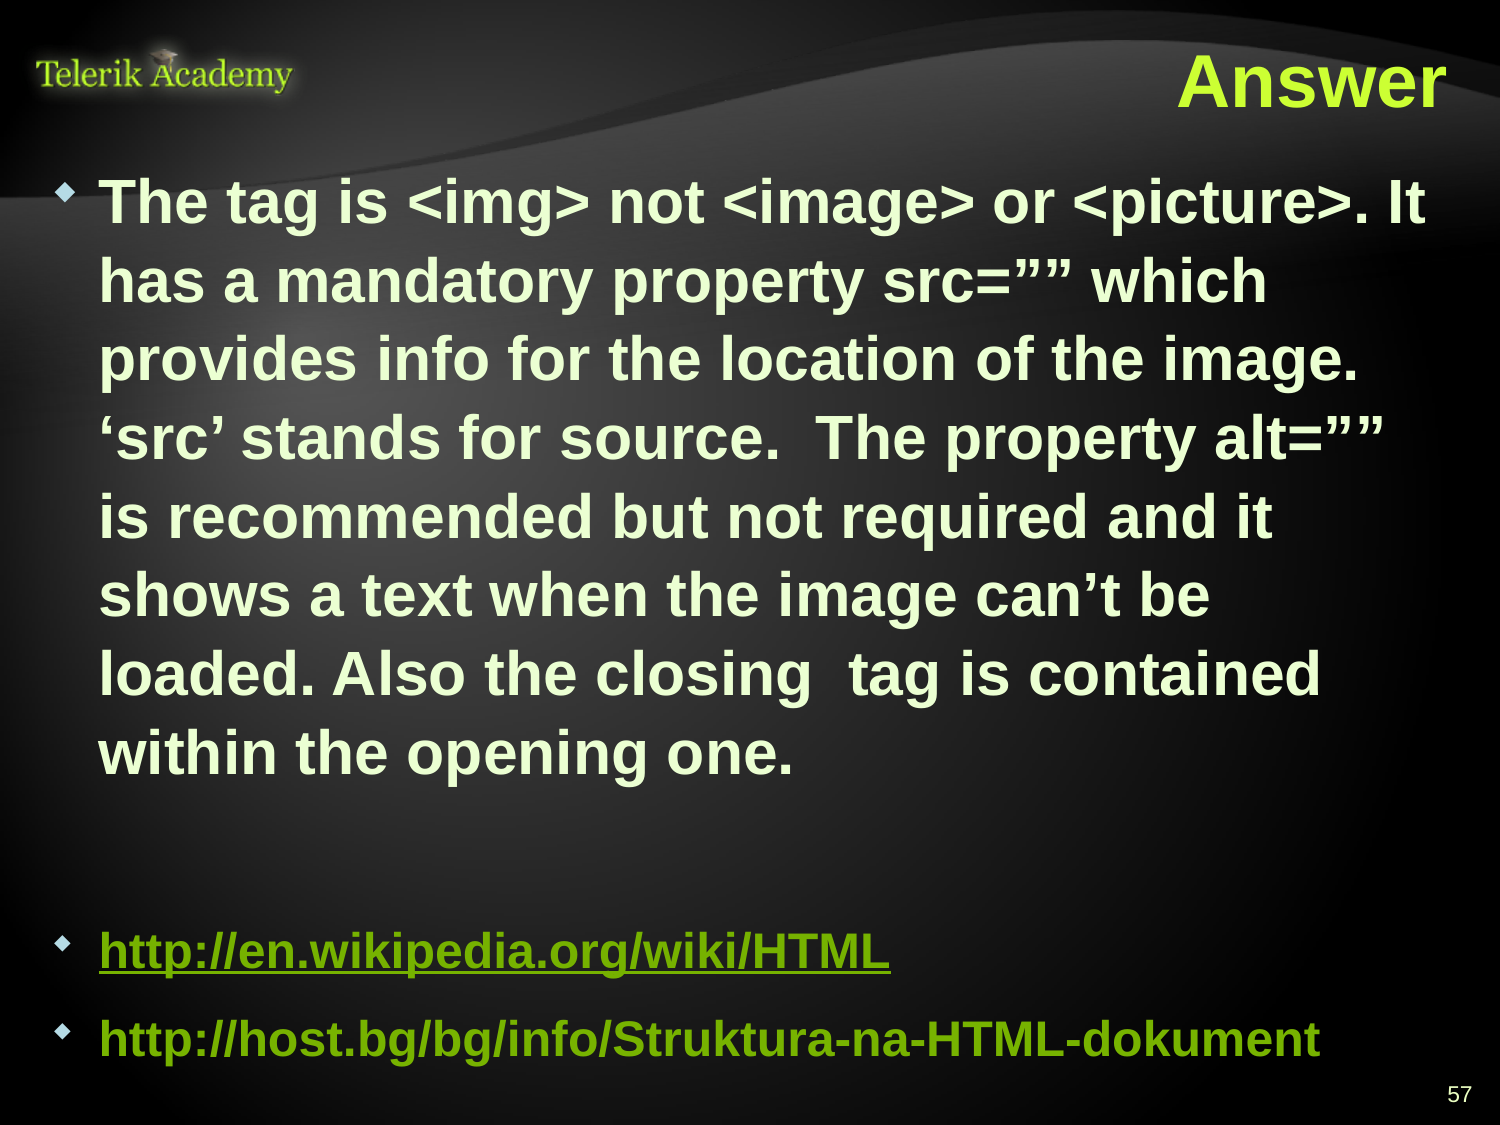

# Answer
The tag is <img> not <image> or <picture>. It has a mandatory property src=”” which provides info for the location of the image. ‘src’ stands for source.  The property alt=”” is recommended but not required and it shows a text when the image can’t be loaded. Also the closing  tag is contained within the opening one.

http://en.wikipedia.org/wiki/HTML
http://host.bg/bg/info/Struktura-na-HTML-dokument
57